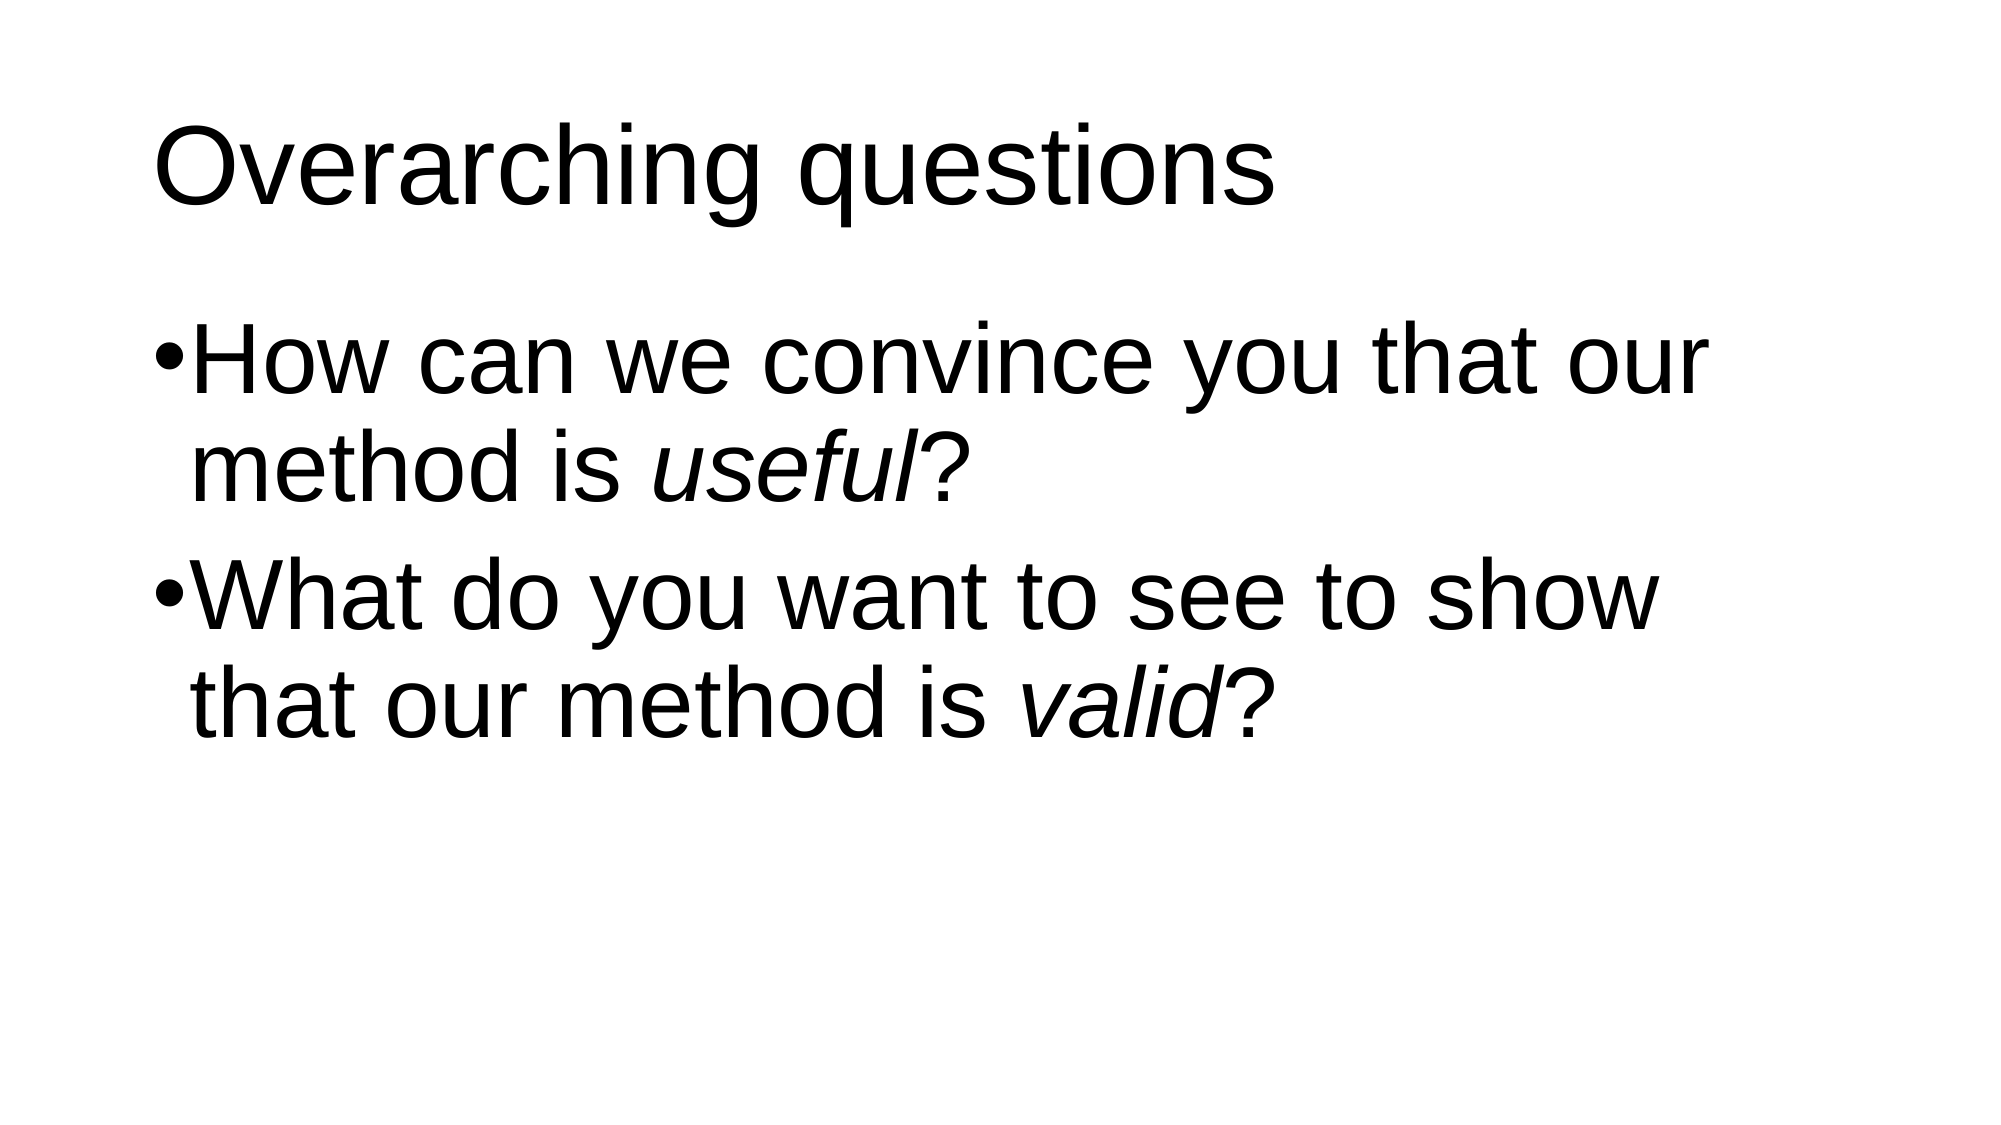

# Overarching questions
How can we convince you that our method is useful?
What do you want to see to show that our method is valid?